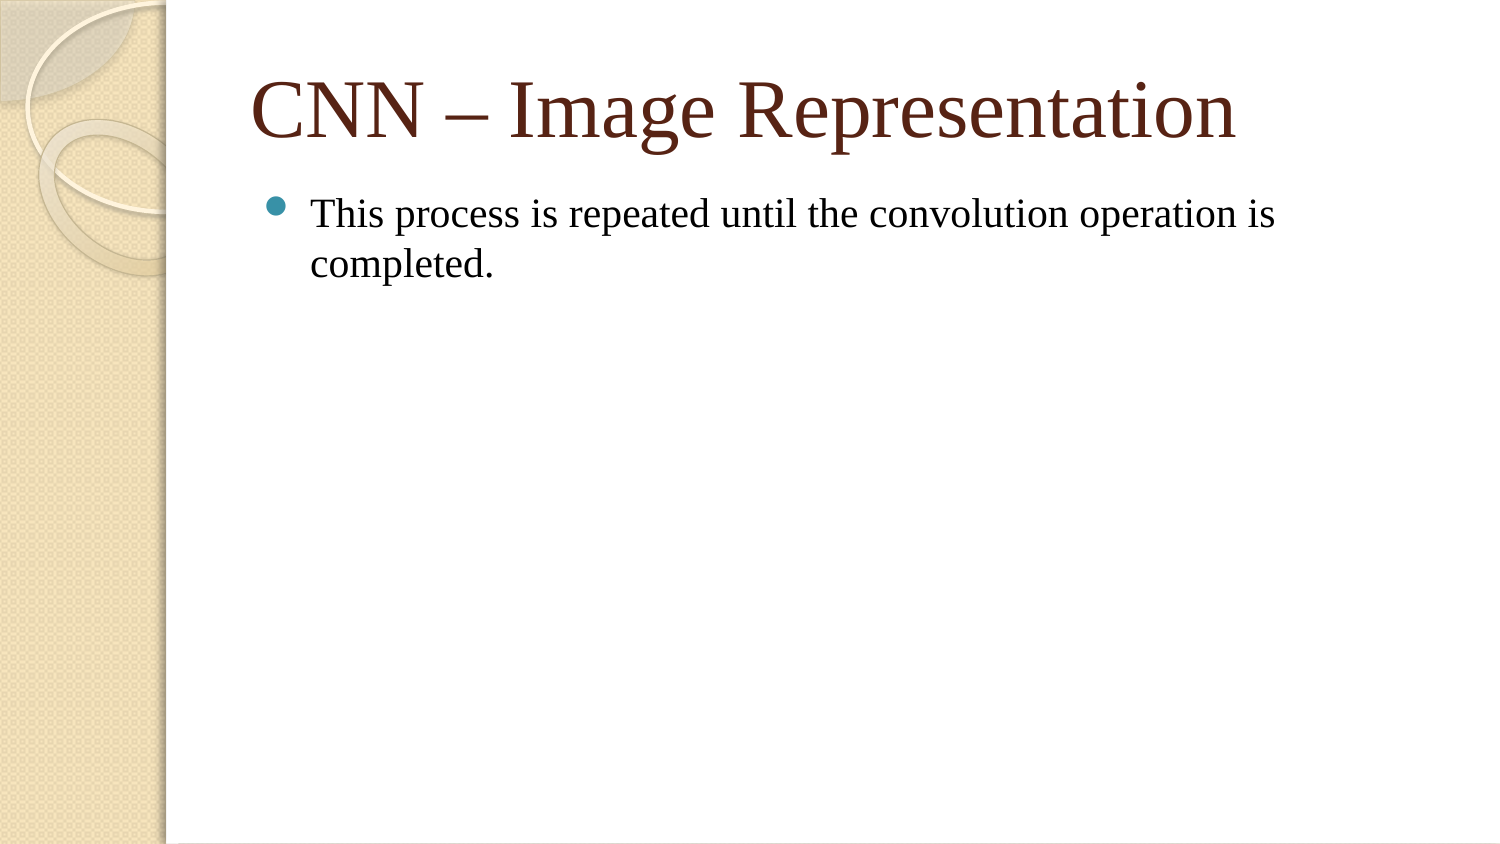

# CNN – Image Representation
This process is repeated until the convolution operation is completed.